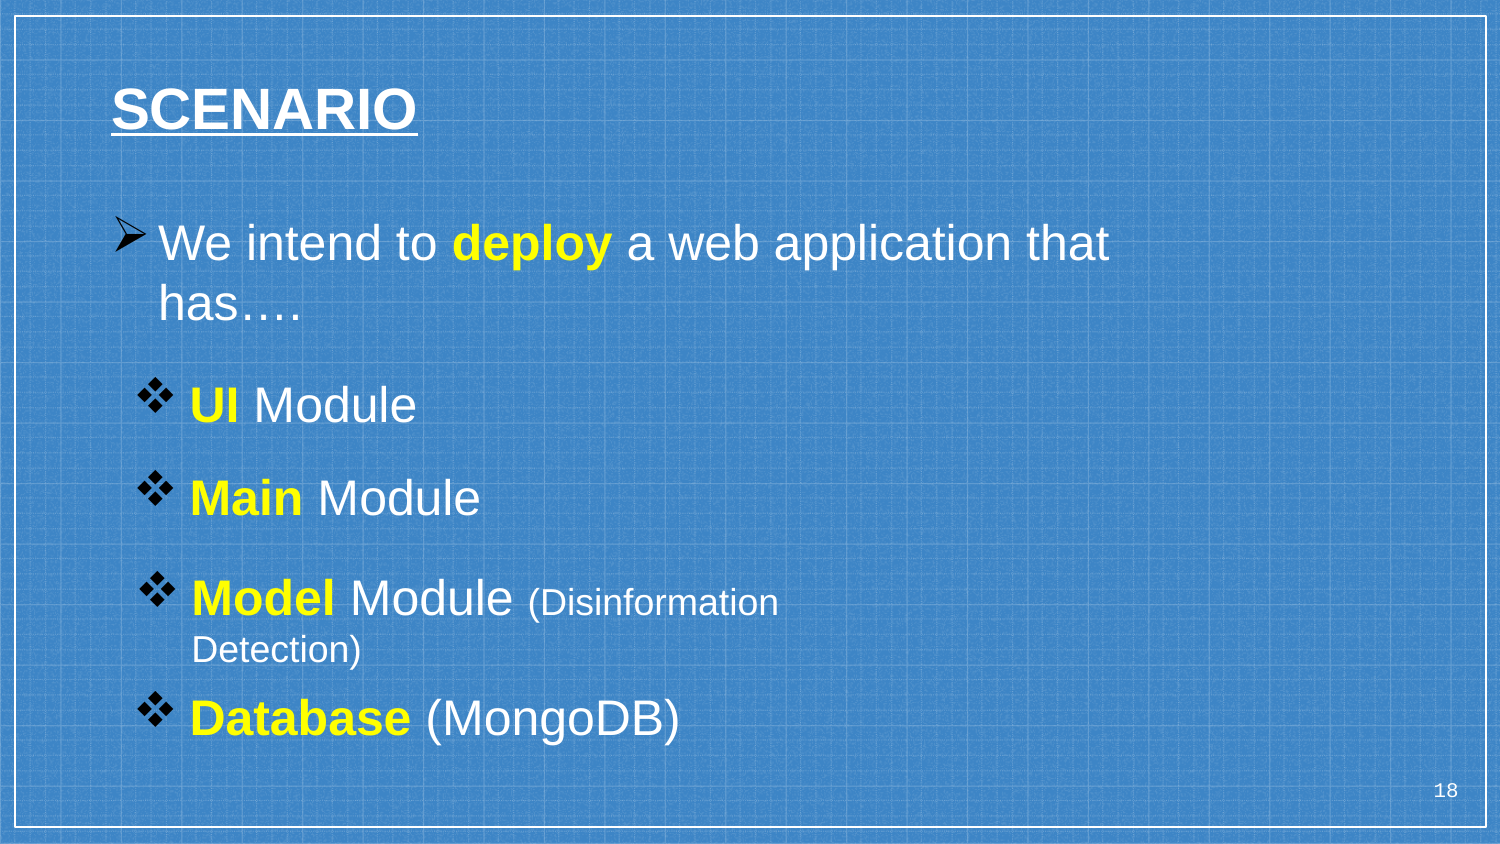

SCENARIO
We intend to deploy a web application that has….
UI Module
Main Module
Model Module (Disinformation Detection)
Database (MongoDB)
18